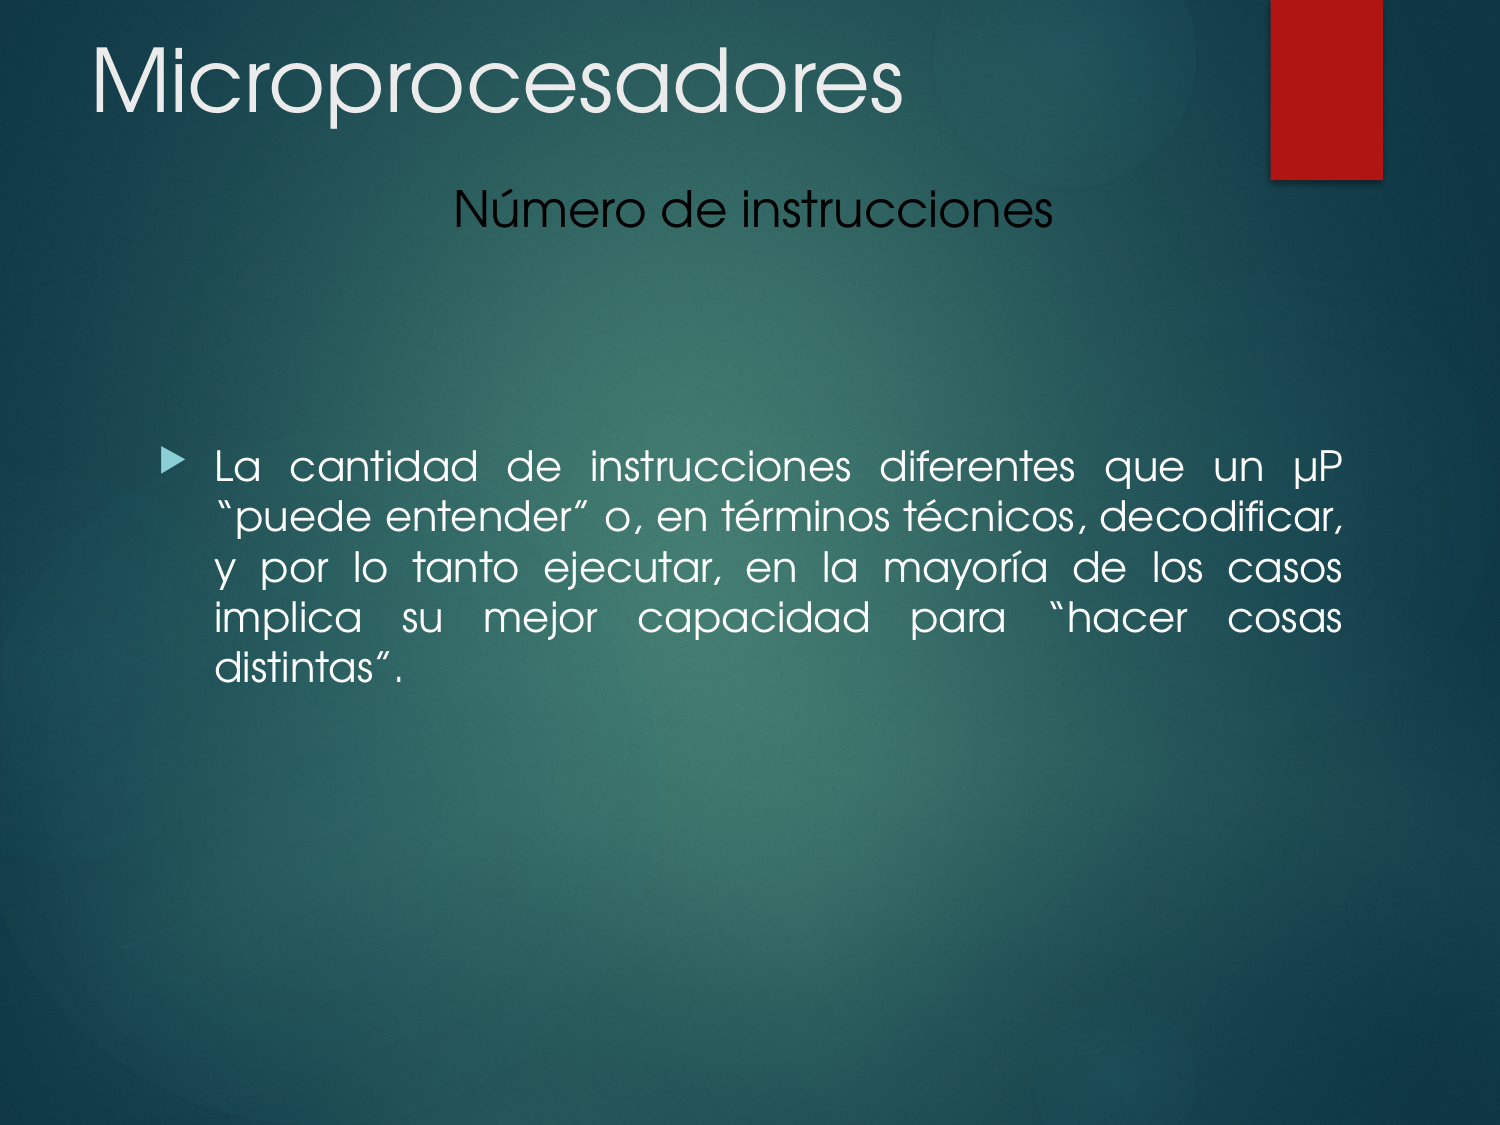

# Microprocesadores
Número de instrucciones
La cantidad de instrucciones diferentes que un μP “puede entender” o, en términos técnicos, decodificar, y por lo tanto ejecutar, en la mayoría de los casos implica su mejor capacidad para “hacer cosas distintas”.